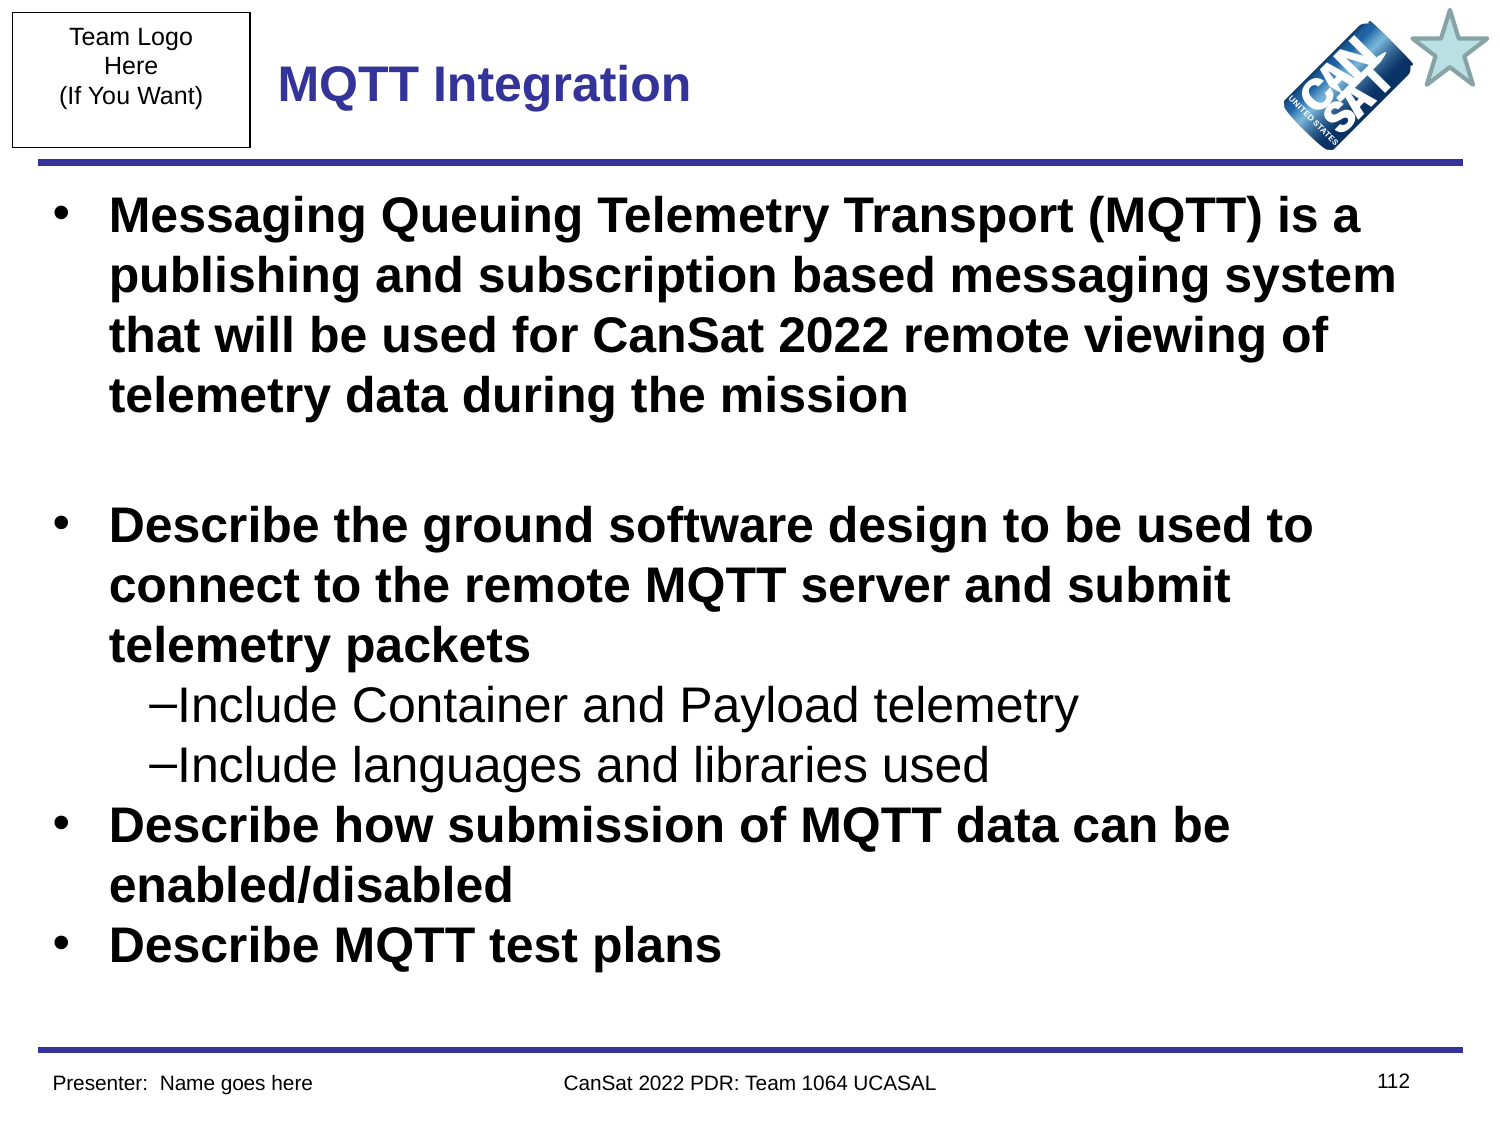

# MQTT Integration
Messaging Queuing Telemetry Transport (MQTT) is a publishing and subscription based messaging system that will be used for CanSat 2022 remote viewing of telemetry data during the mission

Describe the ground software design to be used to connect to the remote MQTT server and submit telemetry packets
Include Container and Payload telemetry
Include languages and libraries used
Describe how submission of MQTT data can be enabled/disabled
Describe MQTT test plans

112
Presenter:  Name goes here
CanSat 2022 PDR: Team 1064 UCASAL